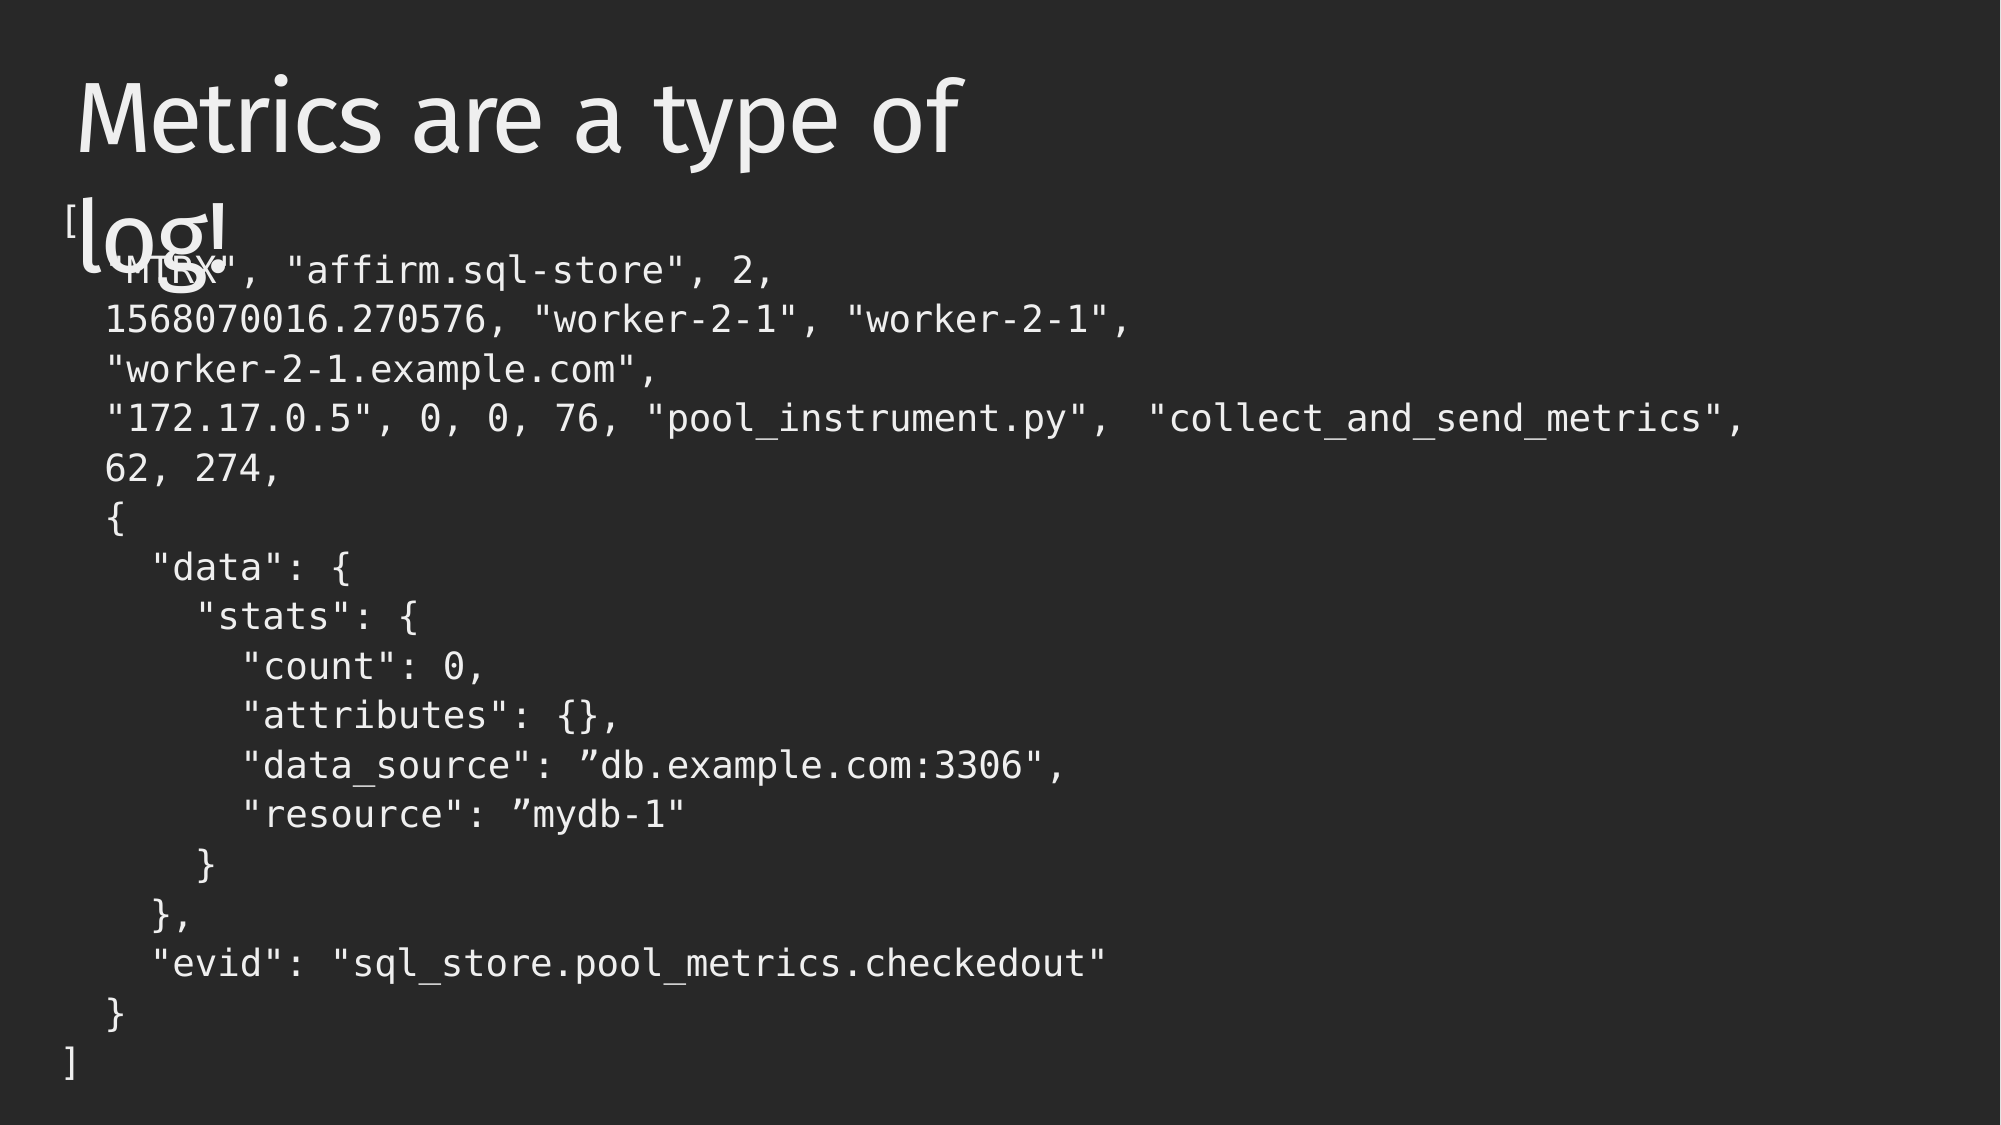

# Metrics are a type of log!
[
"MTRX", "affirm.sql-store", 2,
1568070016.270576, "worker-2-1", "worker-2-1",
"worker-2-1.example.com",
"172.17.0.5", 0, 0, 76, "pool_instrument.py",
62, 274,
{
"data": {
"stats": {
"count": 0,
"attributes": {},
"data_source": ”db.example.com:3306",
"resource": ”mydb-1"
}
},
"evid": "sql_store.pool_metrics.checkedout"
}
"collect_and_send_metrics",
]